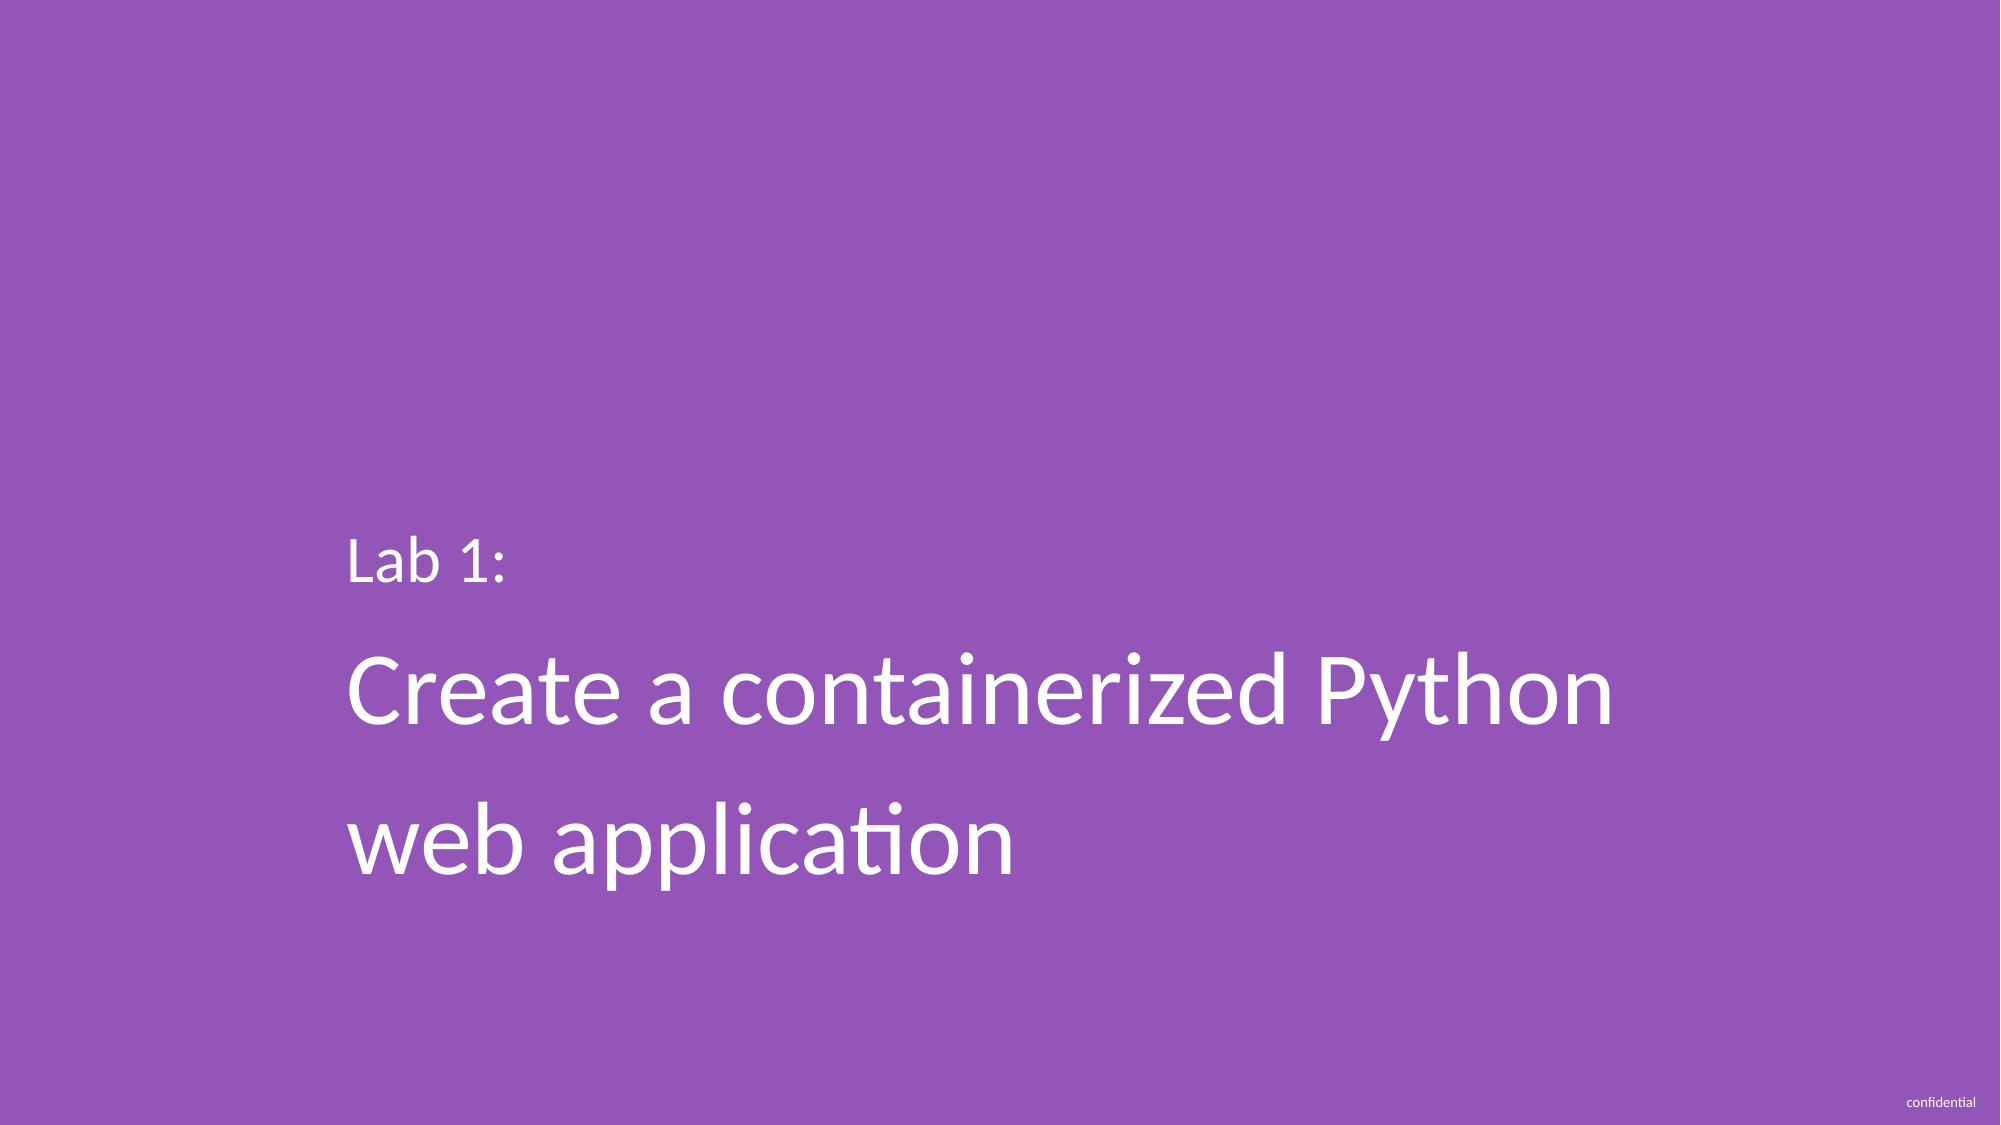

Lab 1:
Create a containerized Python web application